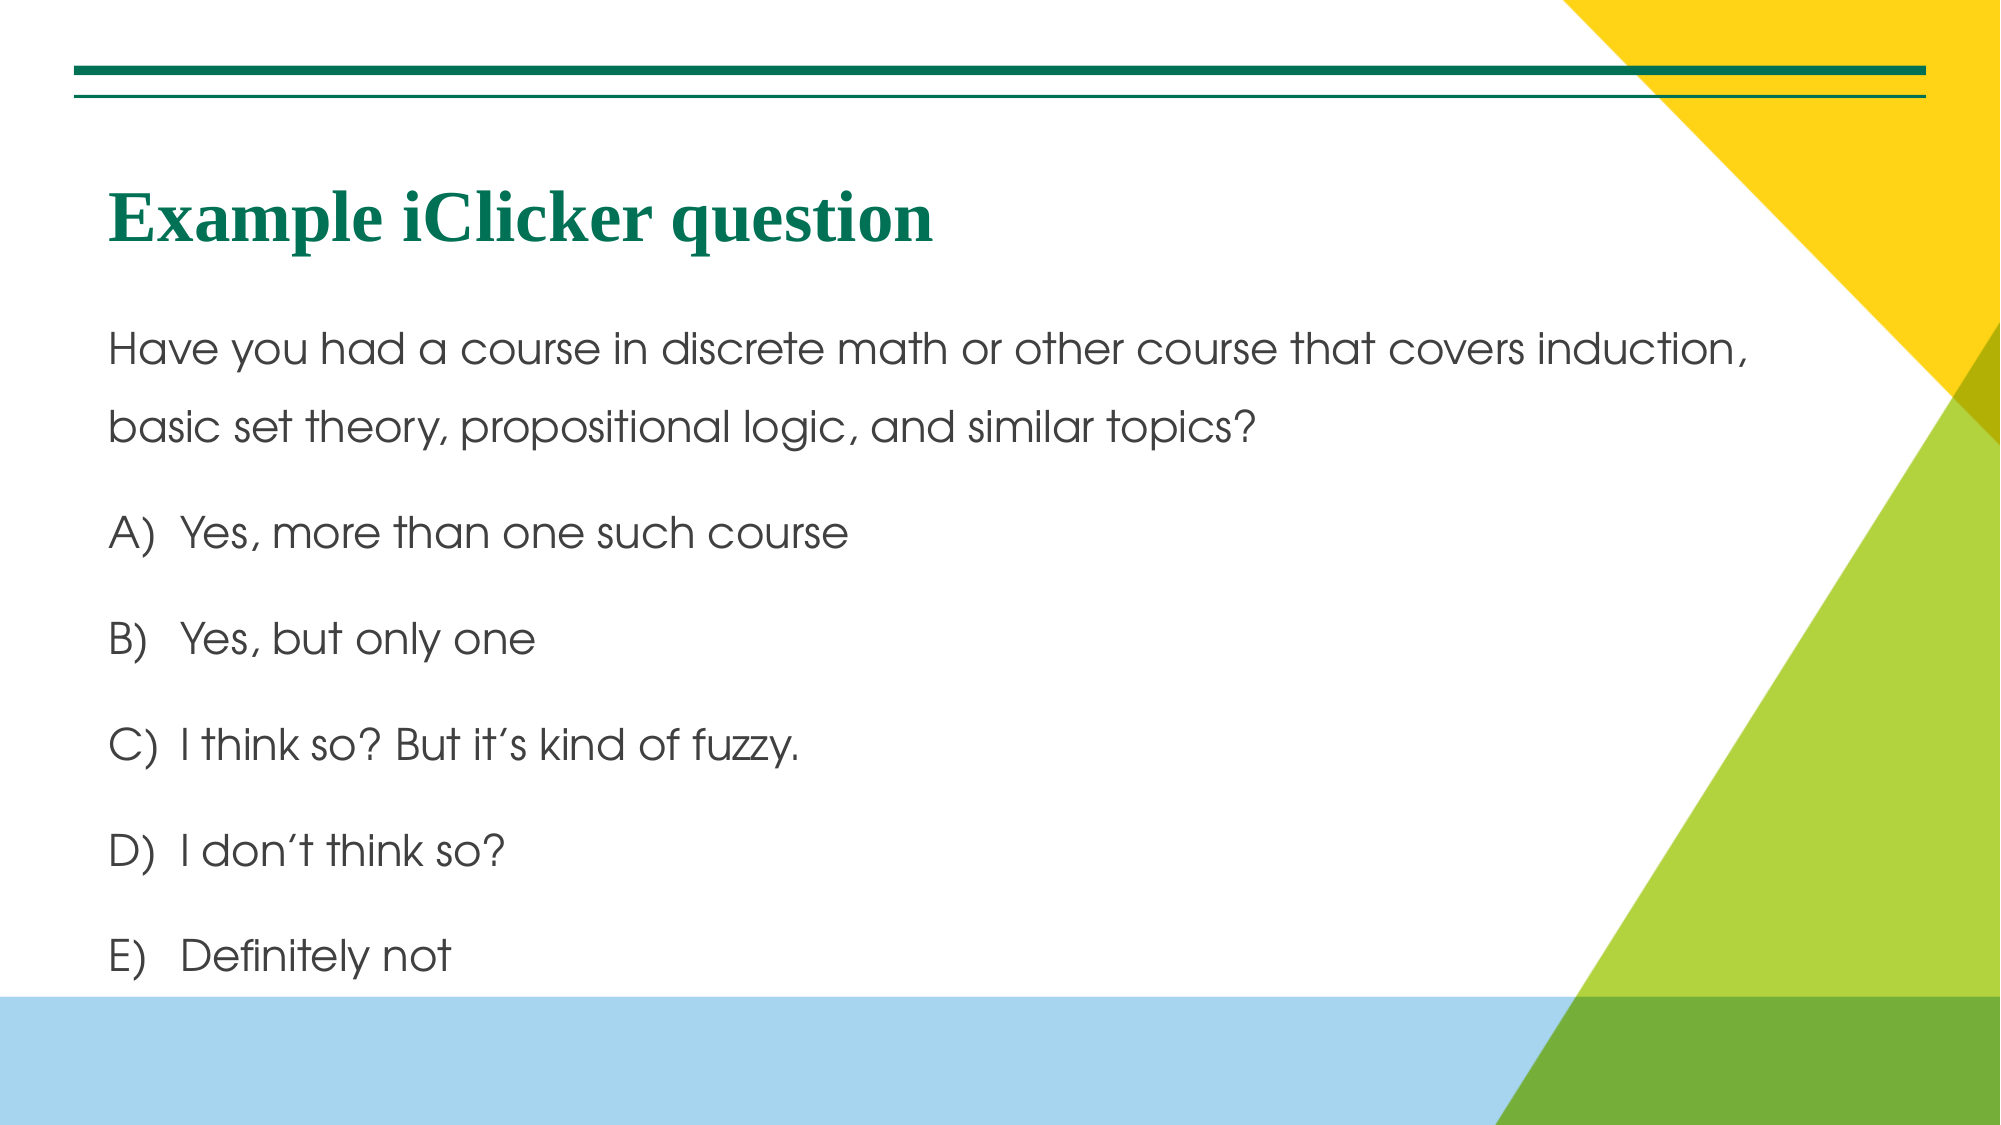

# Example iClicker question
Have you had a course in discrete math or other course that covers induction, basic set theory, propositional logic, and similar topics?
Yes, more than one such course
Yes, but only one
I think so? But it’s kind of fuzzy.
I don’t think so?
Definitely not